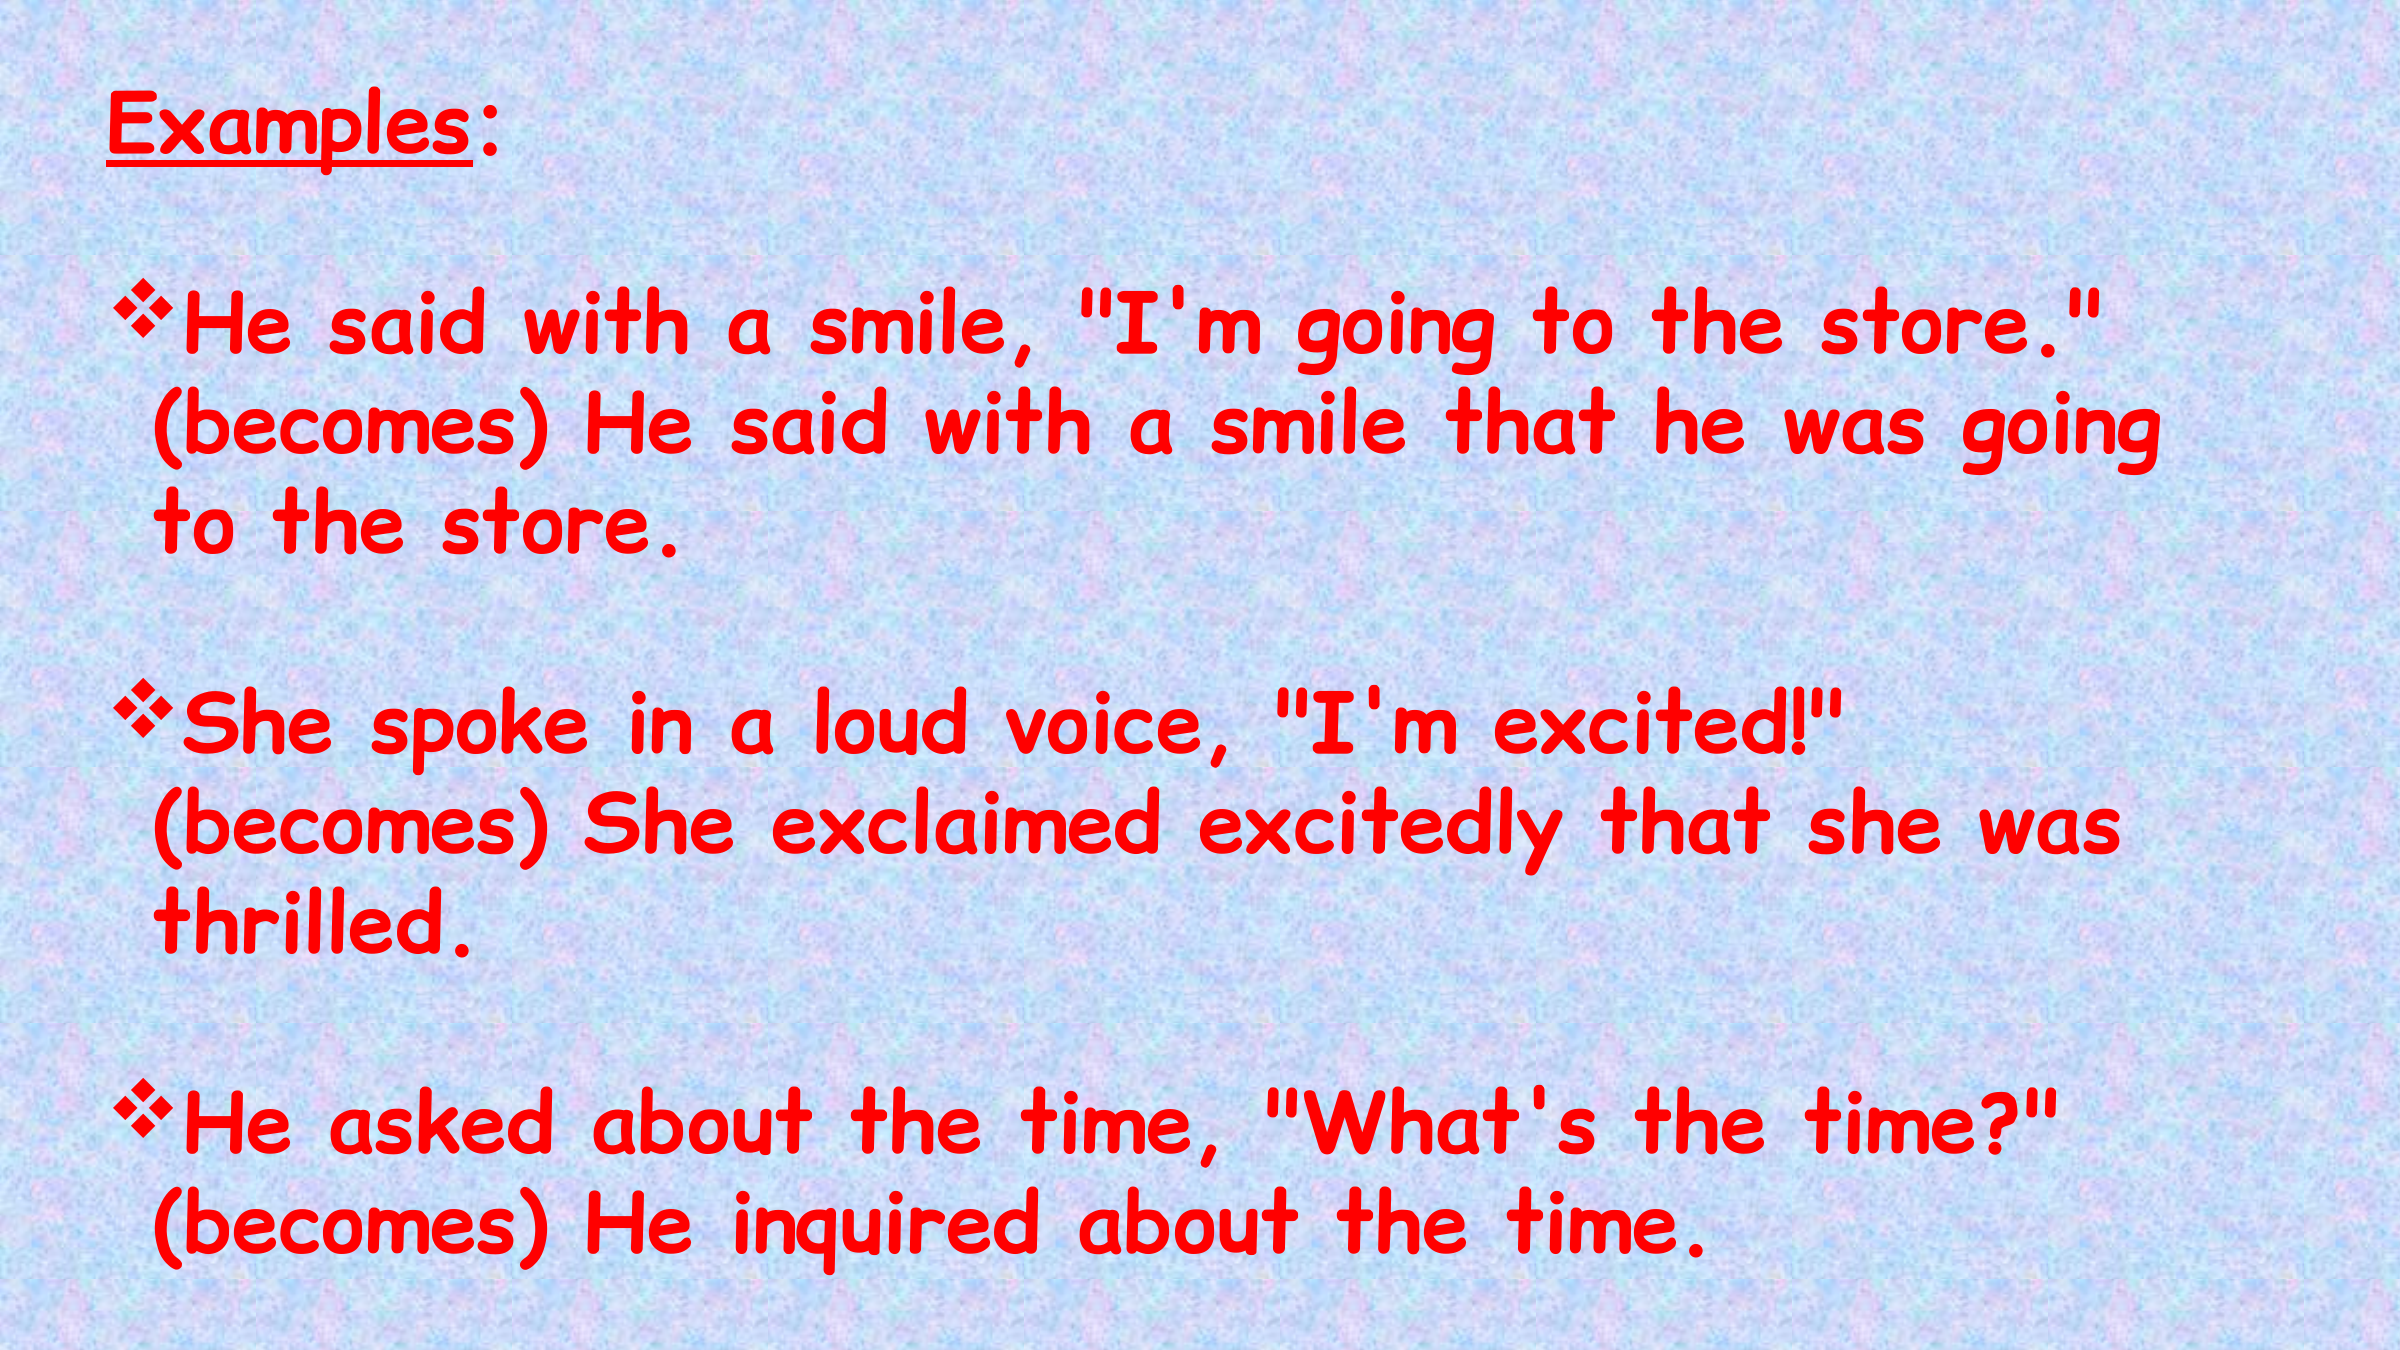

Examples:

He said with a smile, "I'm going to the store." (becomes) He said with a smile that he was going to the store.

She spoke in a loud voice, "I'm excited!" (becomes) She exclaimed excitedly that she was thrilled.

He asked about the time, "What's the time?" (becomes) He inquired about the time.